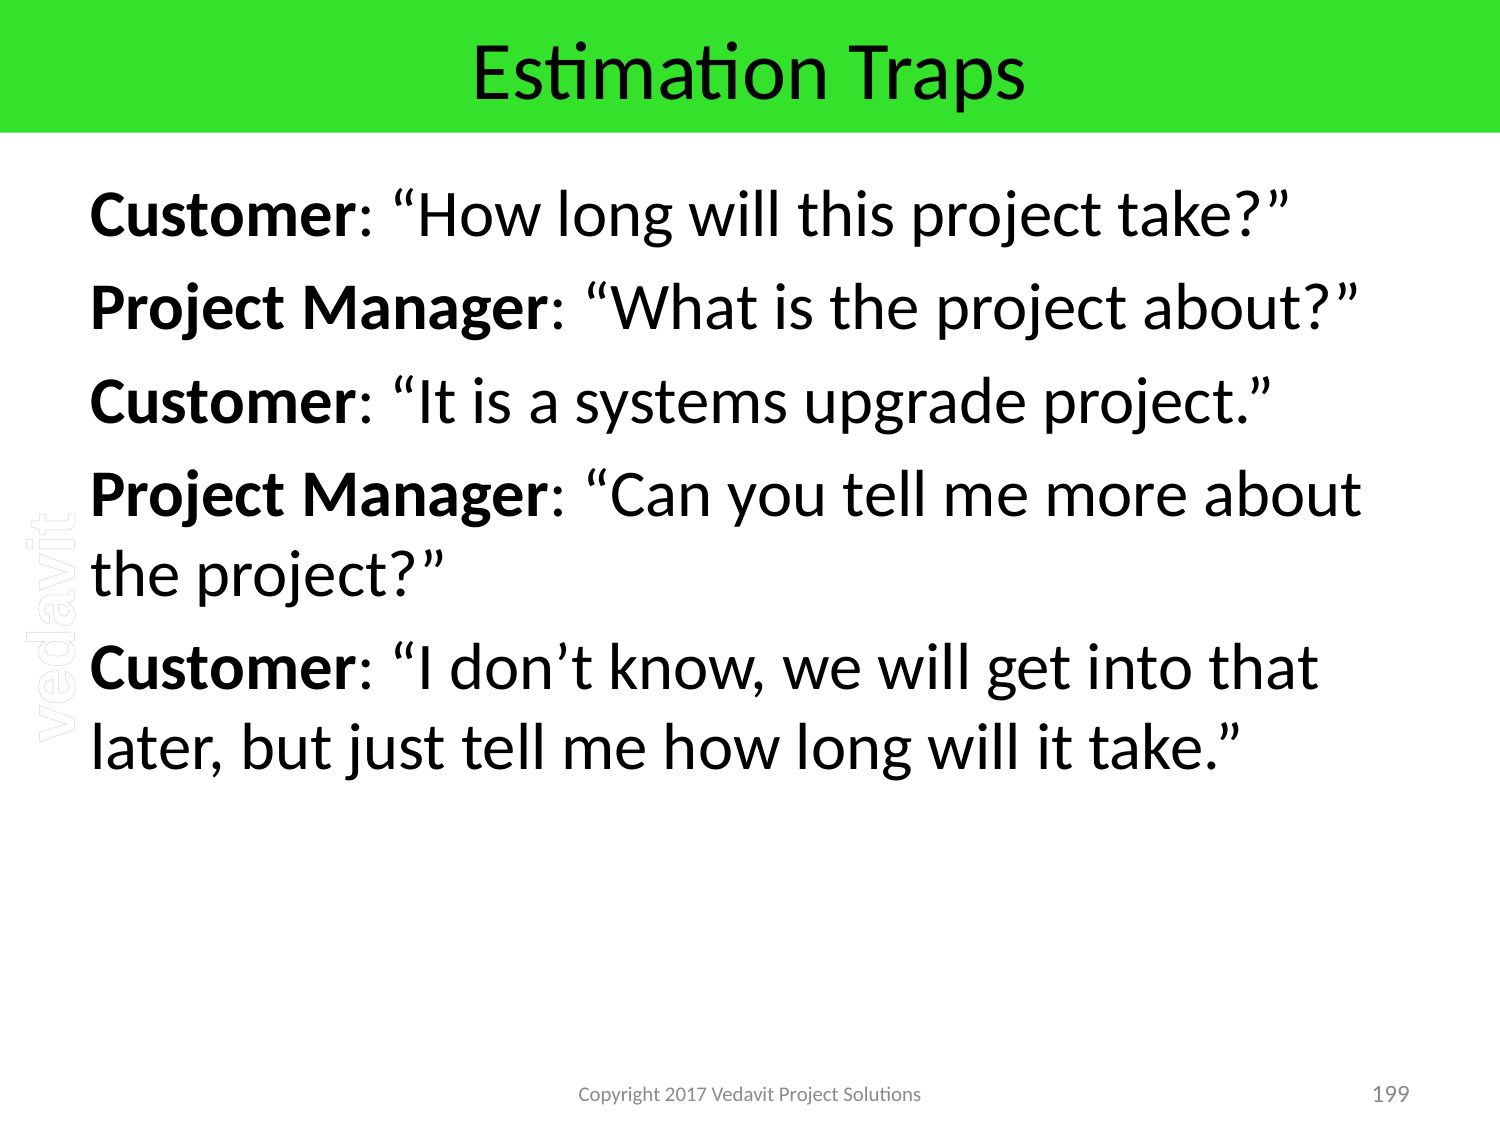

# Estimation Traps
Customer: “How long will this project take?”
Project Manager: “What is the project about?”
Customer: “It is a systems upgrade project.”
Project Manager: “Can you tell me more about the project?”
Customer: “I don’t know, we will get into that later, but just tell me how long will it take.”

Copyright 2017 Vedavit Project Solutions
199